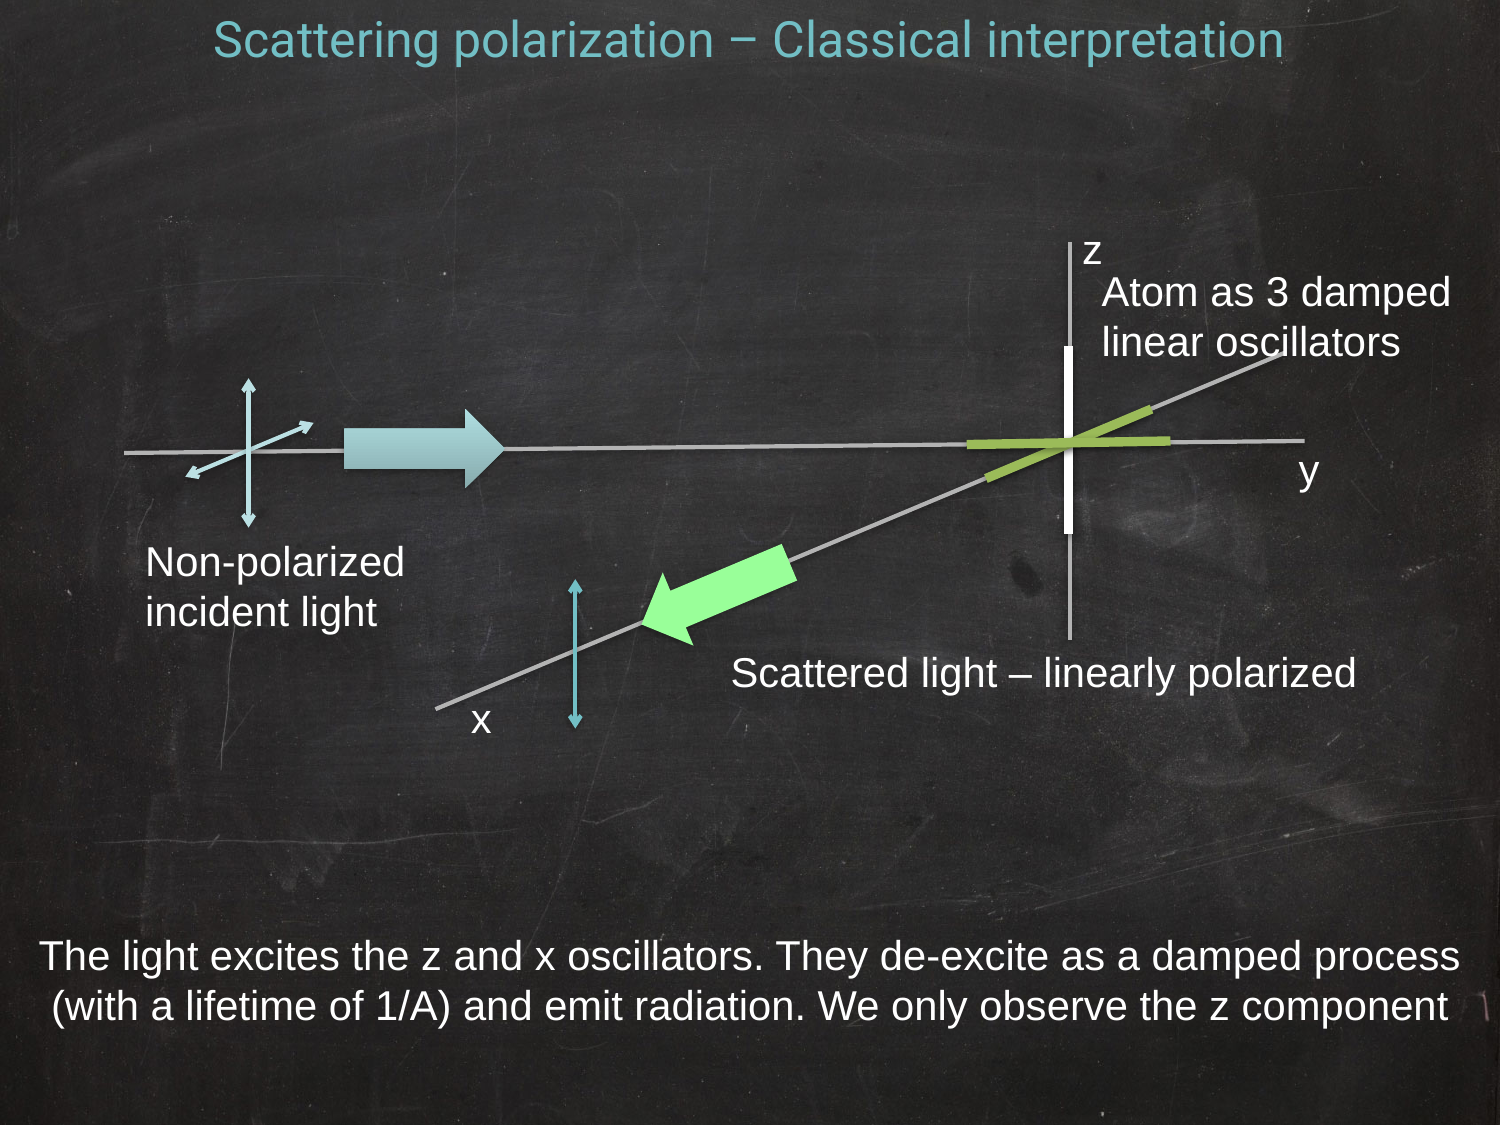

Scattering polarization – Classical interpretation
z
Atom as 3 damped
linear oscillators

y
Non-polarized
incident light

Scattered light – linearly polarized
x
The light excites the z and x oscillators. They de-excite as a damped process
(with a lifetime of 1/A) and emit radiation. We only observe the z component